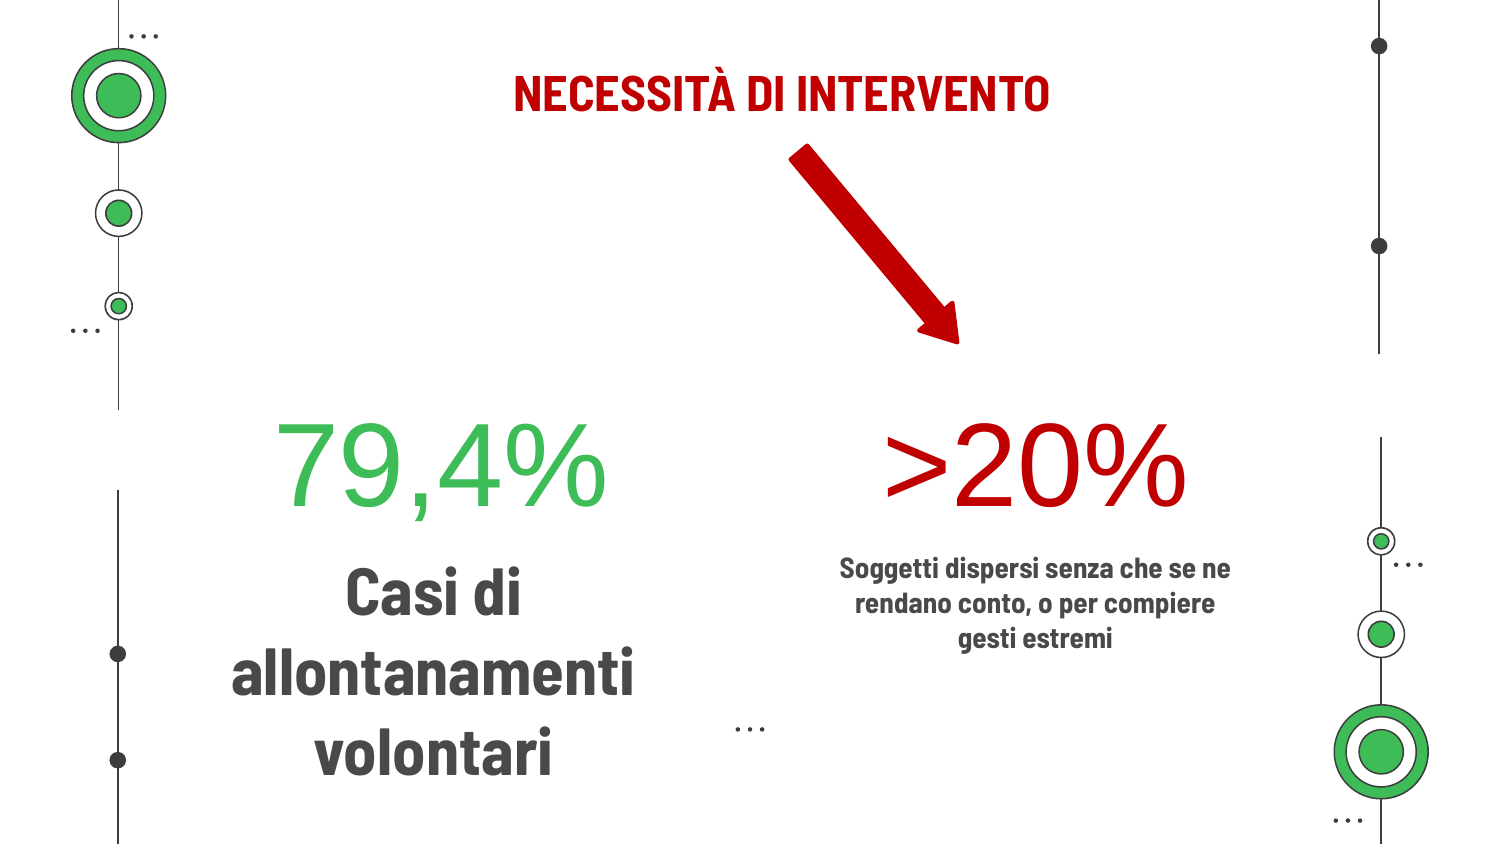

NECESSITÀ DI INTERVENTO

# 79,4%
>20%
Casi di allontanamenti volontari
Soggetti dispersi senza che se ne rendano conto, o per compiere gesti estremi